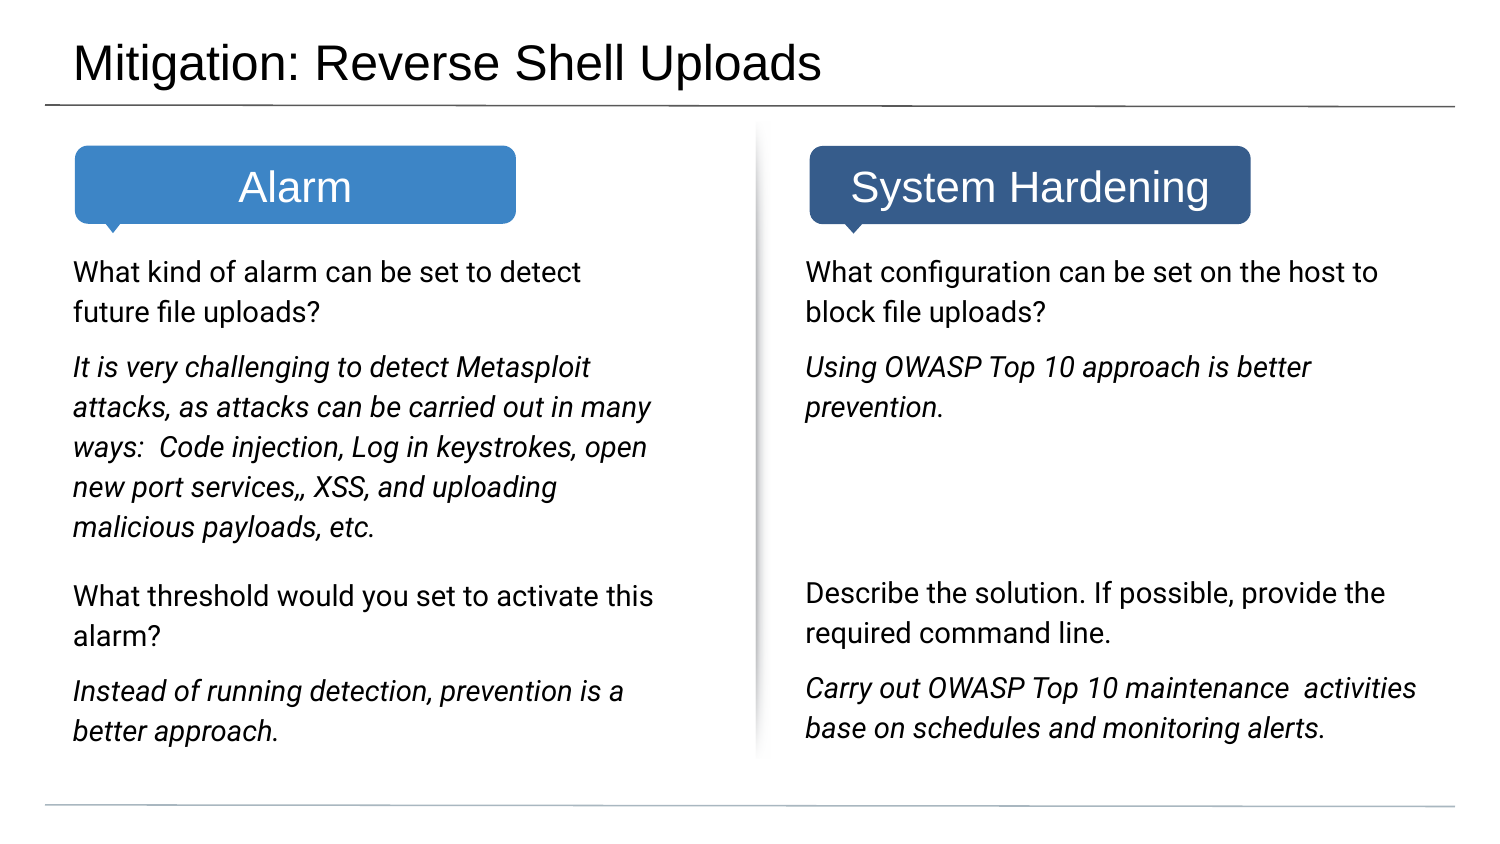

# Mitigation: Reverse Shell Uploads
What kind of alarm can be set to detect future file uploads?

It is very challenging to detect Metasploit attacks, as attacks can be carried out in many ways:  Code injection, Log in keystrokes, open new port services,, XSS, and uploading malicious payloads, etc.

What threshold would you set to activate this alarm?

Instead of running detection, prevention is a better approach.

What configuration can be set on the host to block file uploads?

Using OWASP Top 10 approach is better prevention.

Describe the solution. If possible, provide the required command line.

Carry out OWASP Top 10 maintenance  activities base on schedules and monitoring alerts.